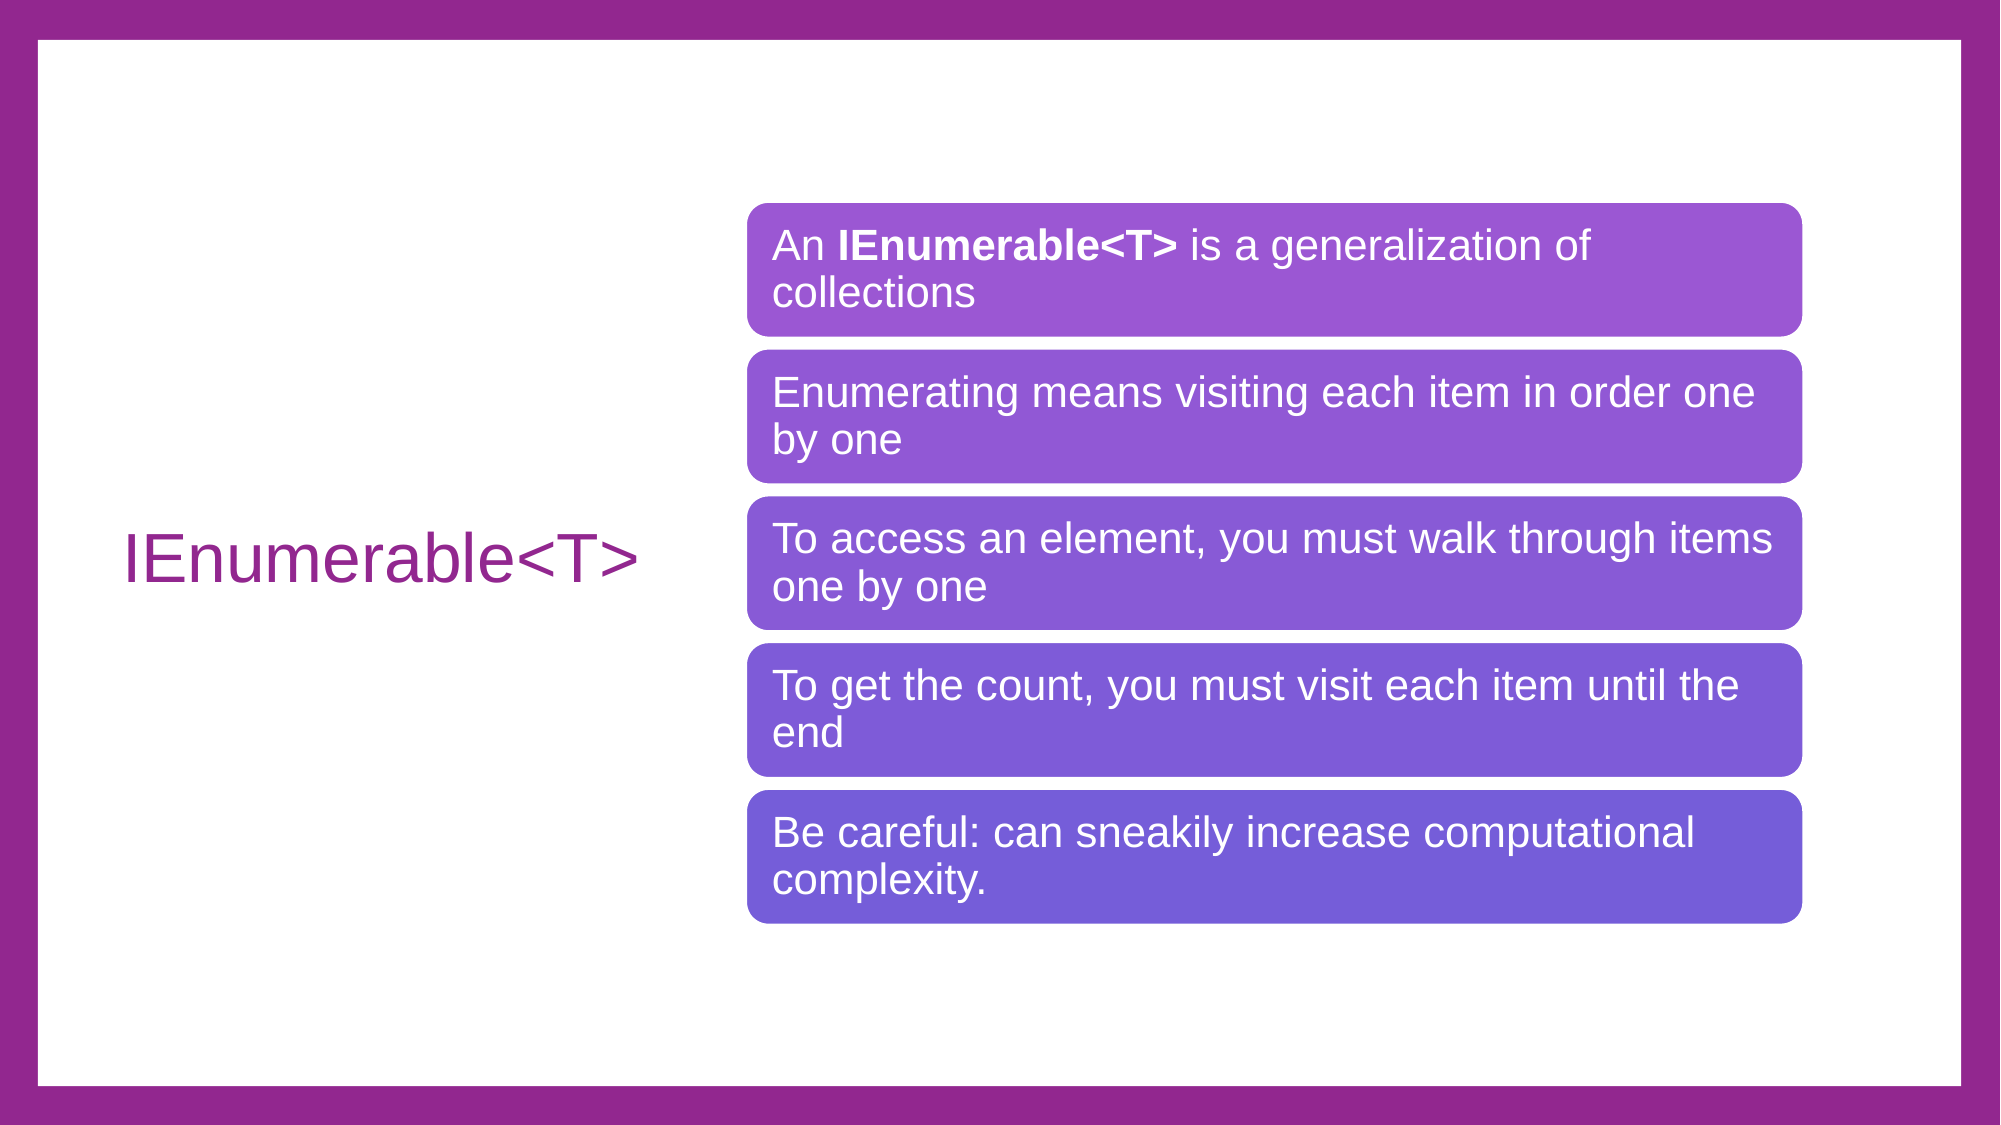

# IEnumerable<T>
An IEnumerable<T> is a generalization of collections
Enumerating means visiting each item in order one by one
To access an element, you must walk through items one by one
To get the count, you must visit each item until the end
Be careful: can sneakily increase computational complexity.